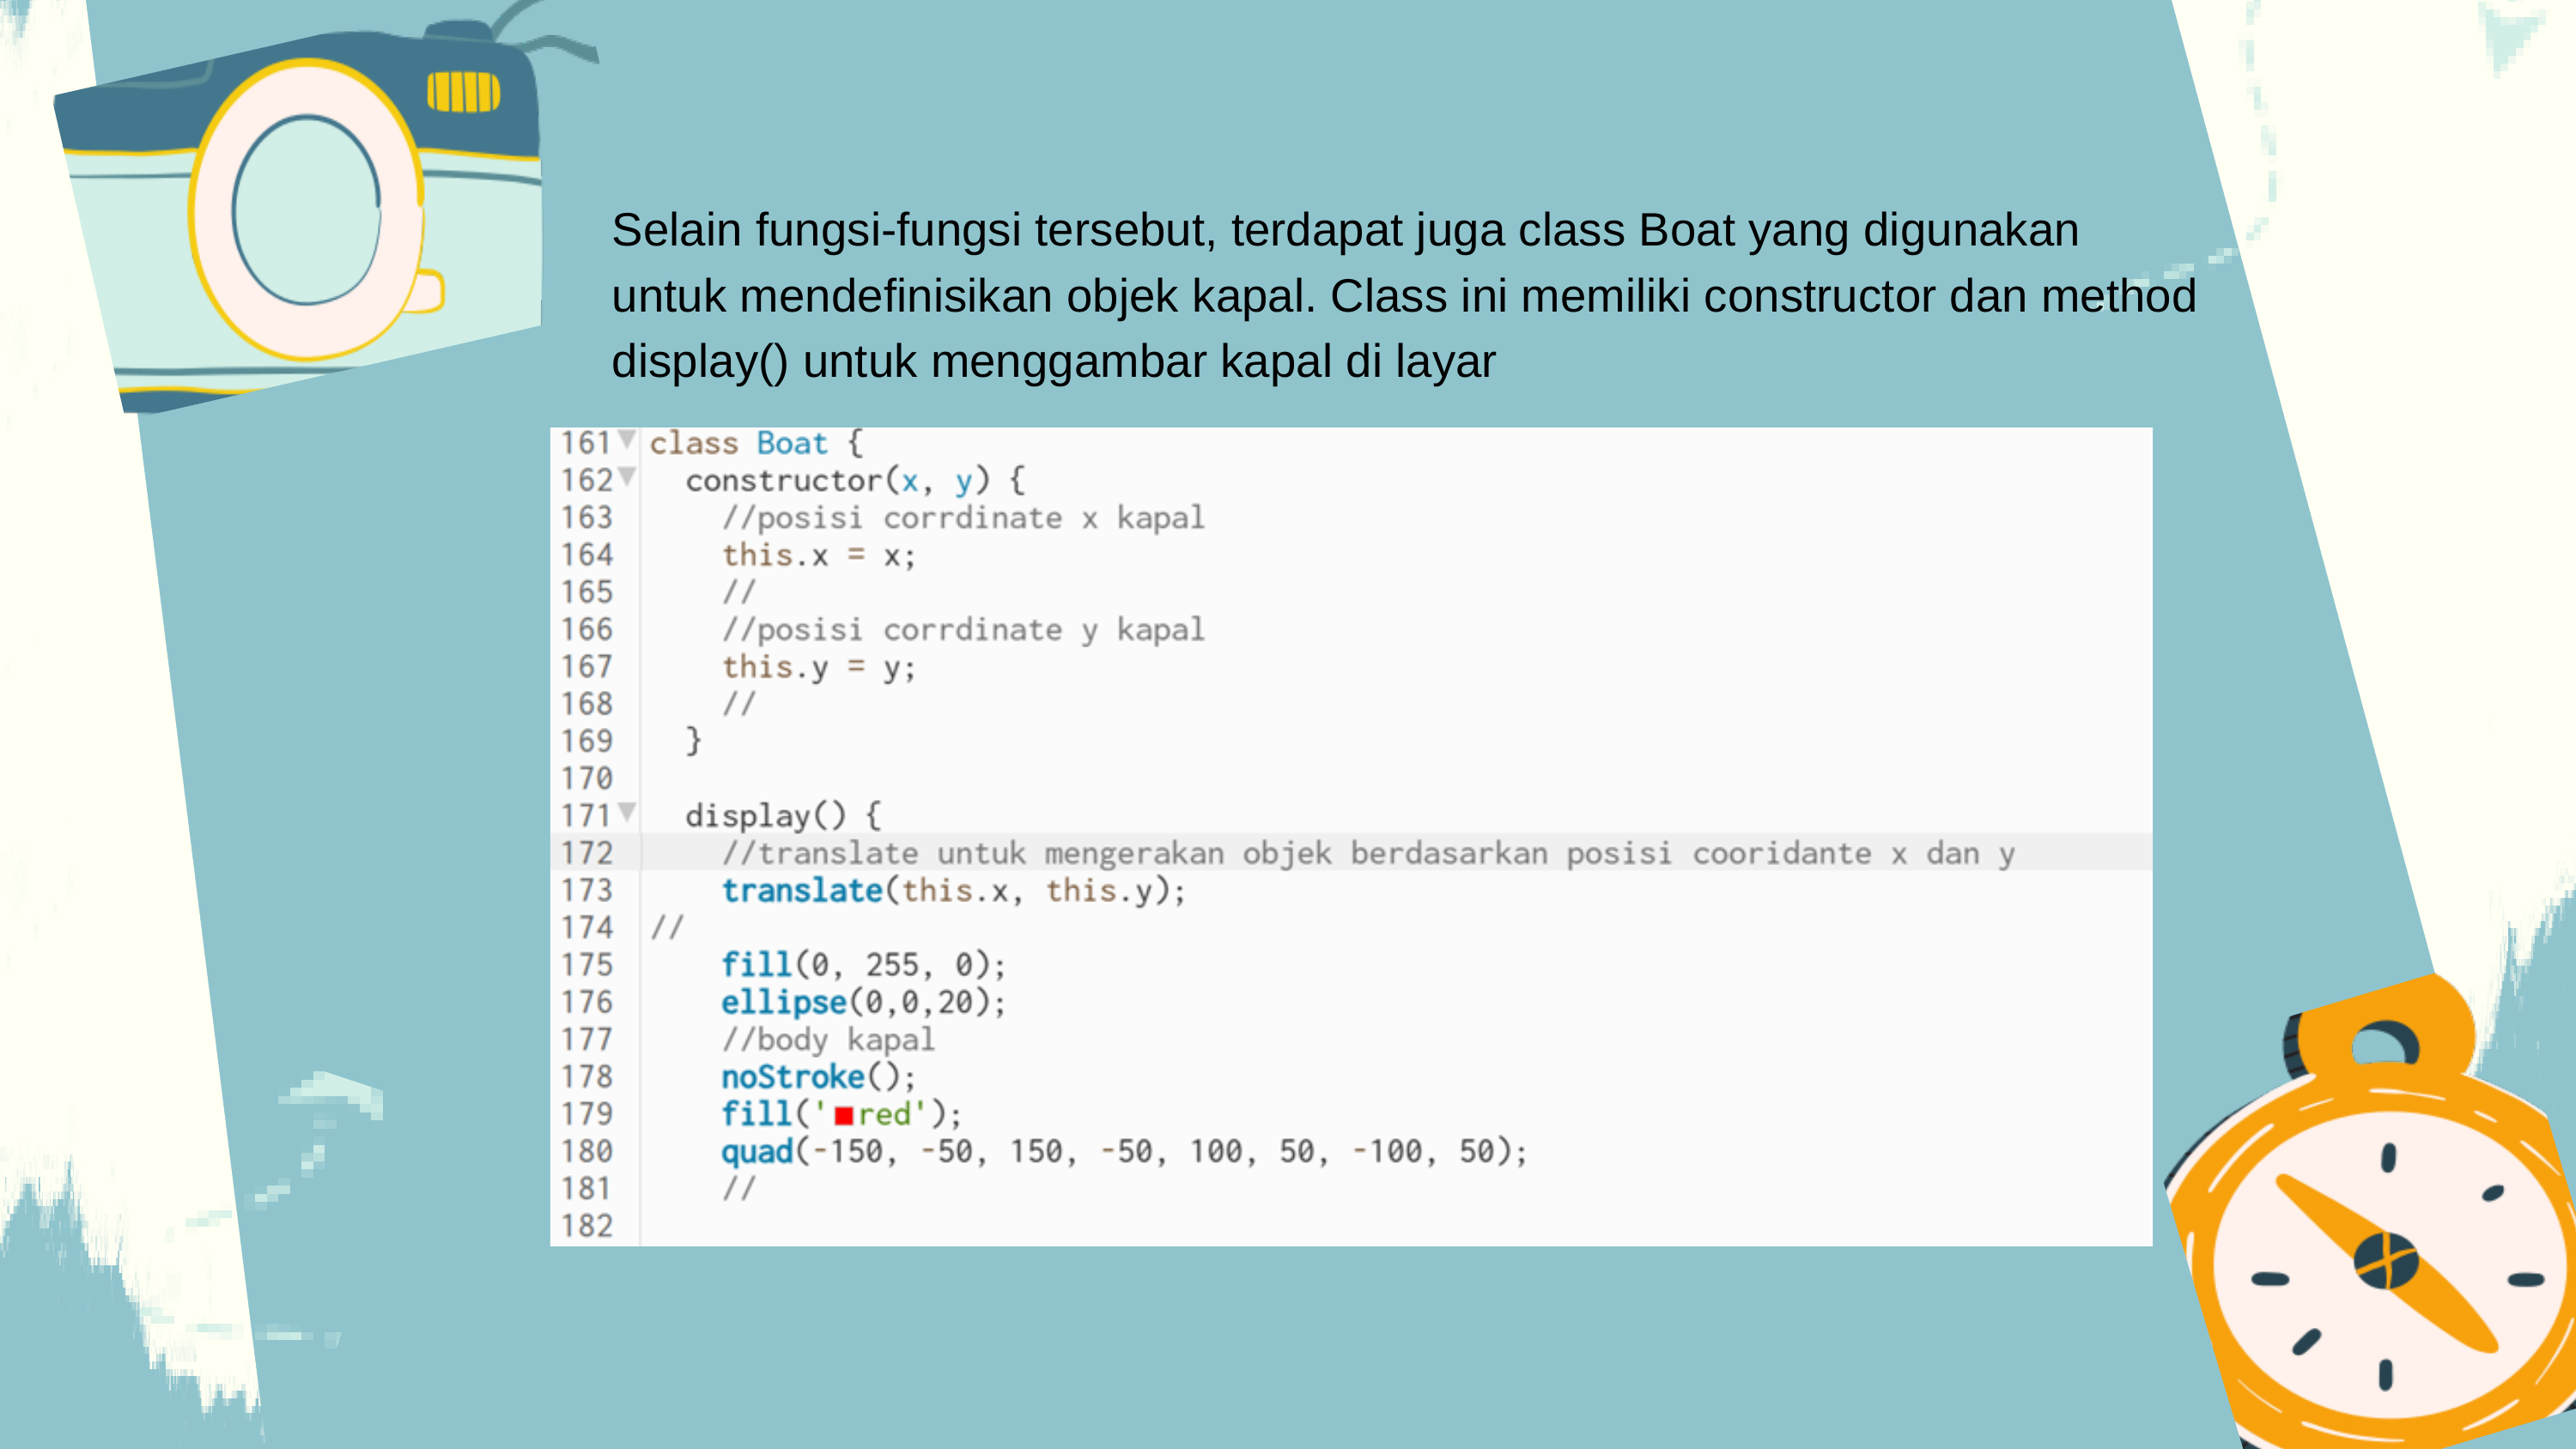

Selain fungsi-fungsi tersebut, terdapat juga class Boat yang digunakan untuk mendefinisikan objek kapal. Class ini memiliki constructor dan method display() untuk menggambar kapal di layar